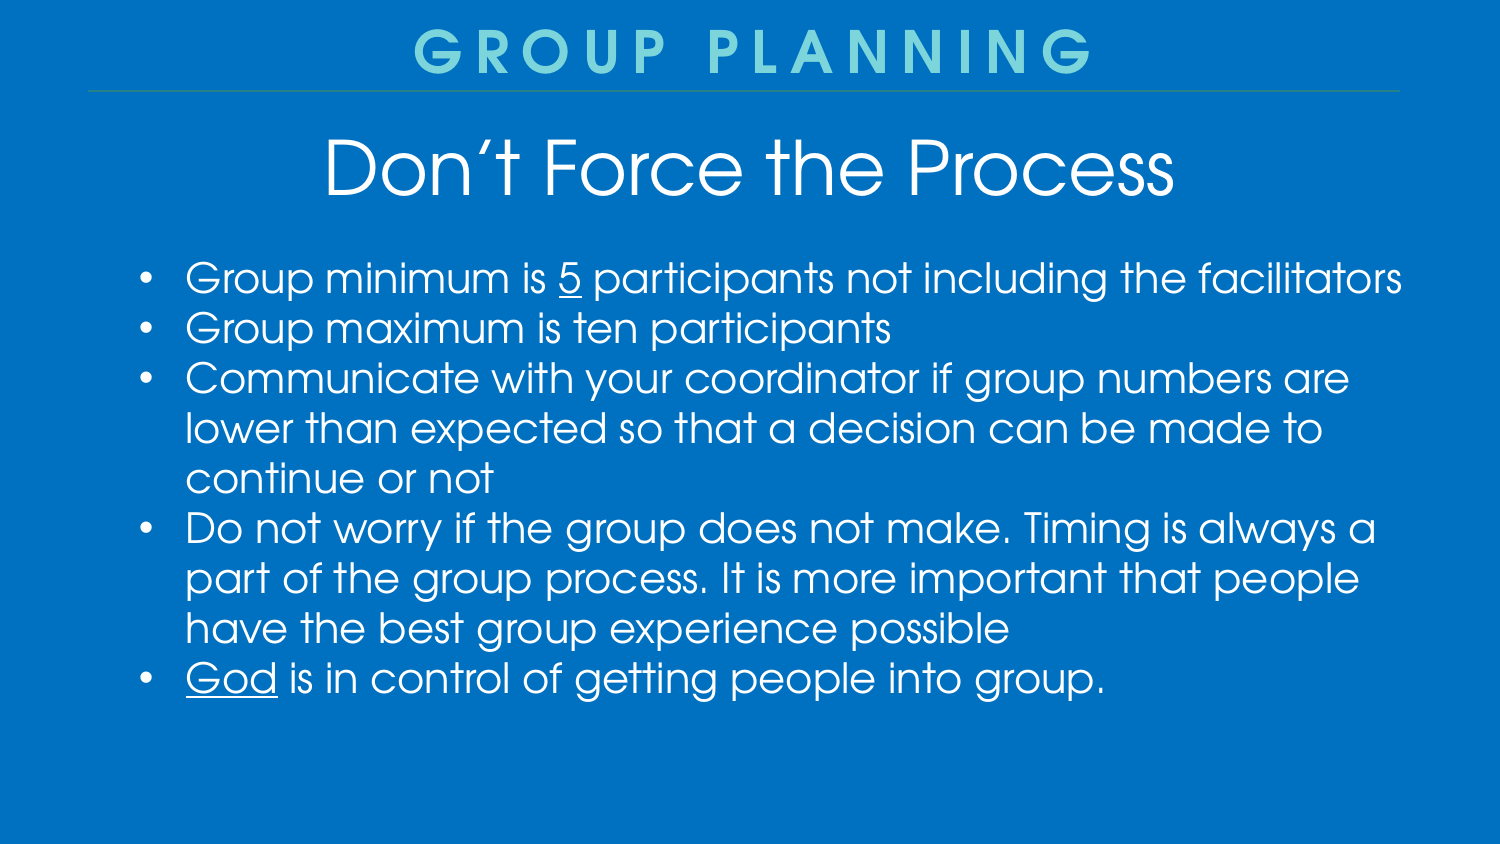

GROUP PLANNING
Don’t Force the Process
Group minimum is 5 participants not including the facilitators
Group maximum is ten participants
Communicate with your coordinator if group numbers are      lower than expected so that a decision can be made to       continue or not
Do not worry if the group does not make. Timing is always a part of the group process. It is more important that people       have the best group experience possible
God is in control of getting people into group.